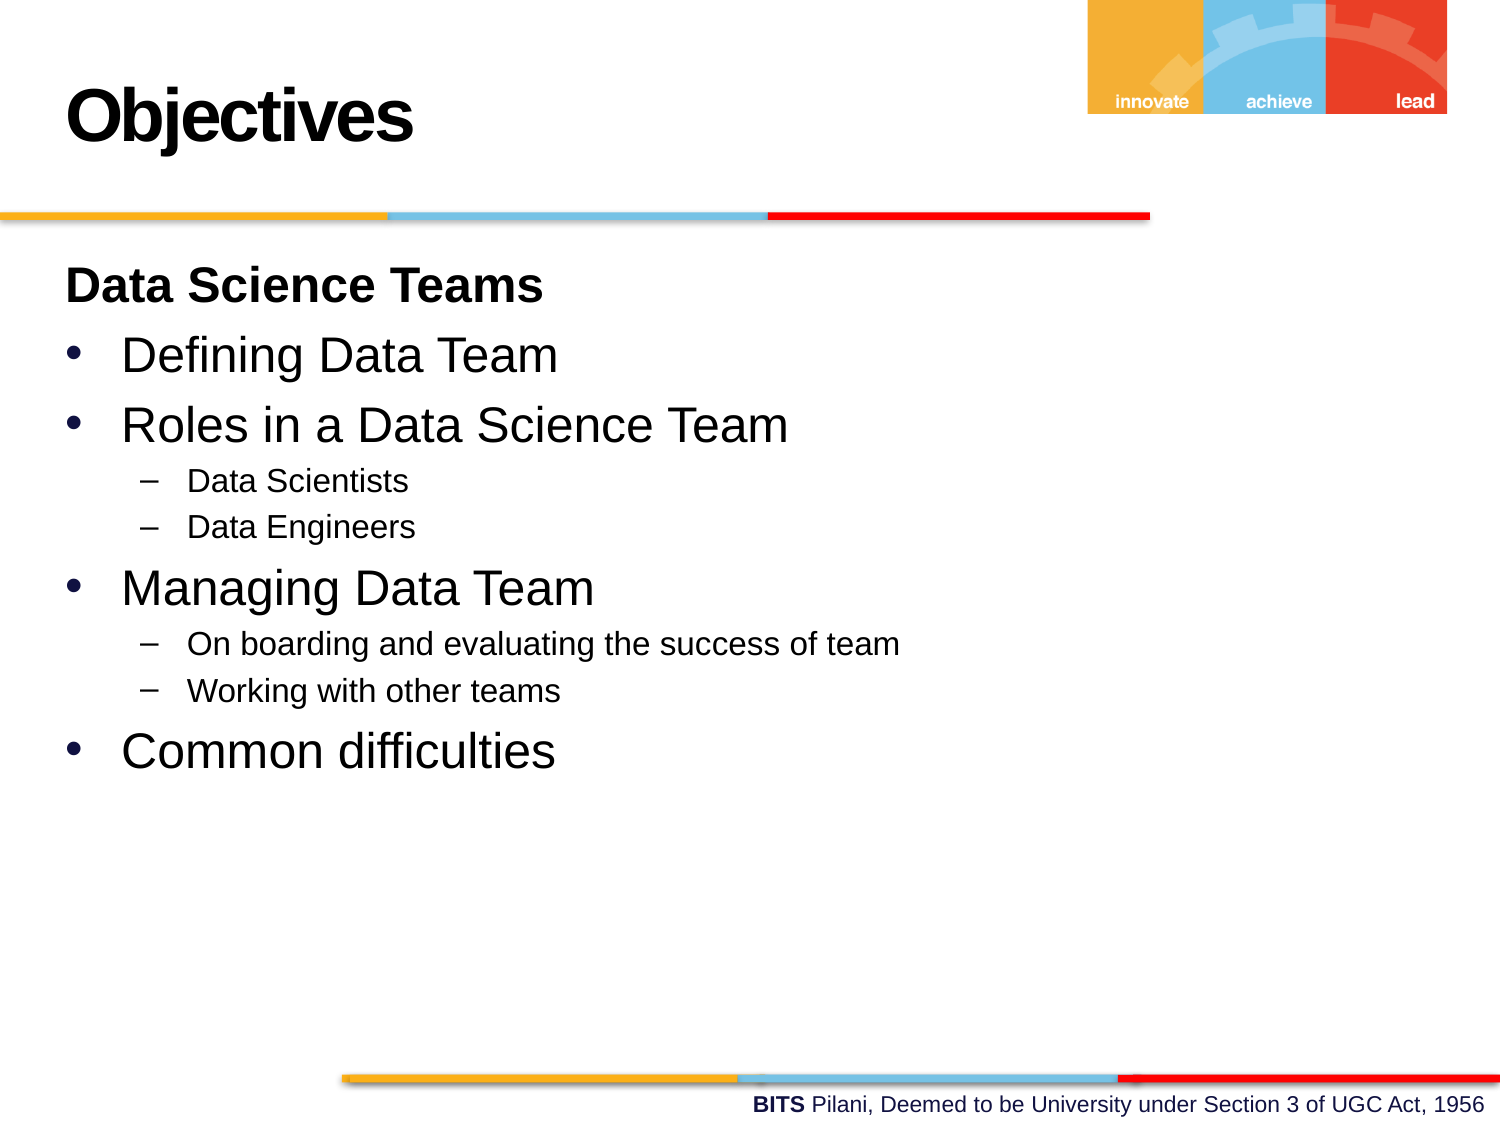

Objectives
Data Science Teams
Defining Data Team
Roles in a Data Science Team
Data Scientists
Data Engineers
Managing Data Team
On boarding and evaluating the success of team
Working with other teams
Common difficulties